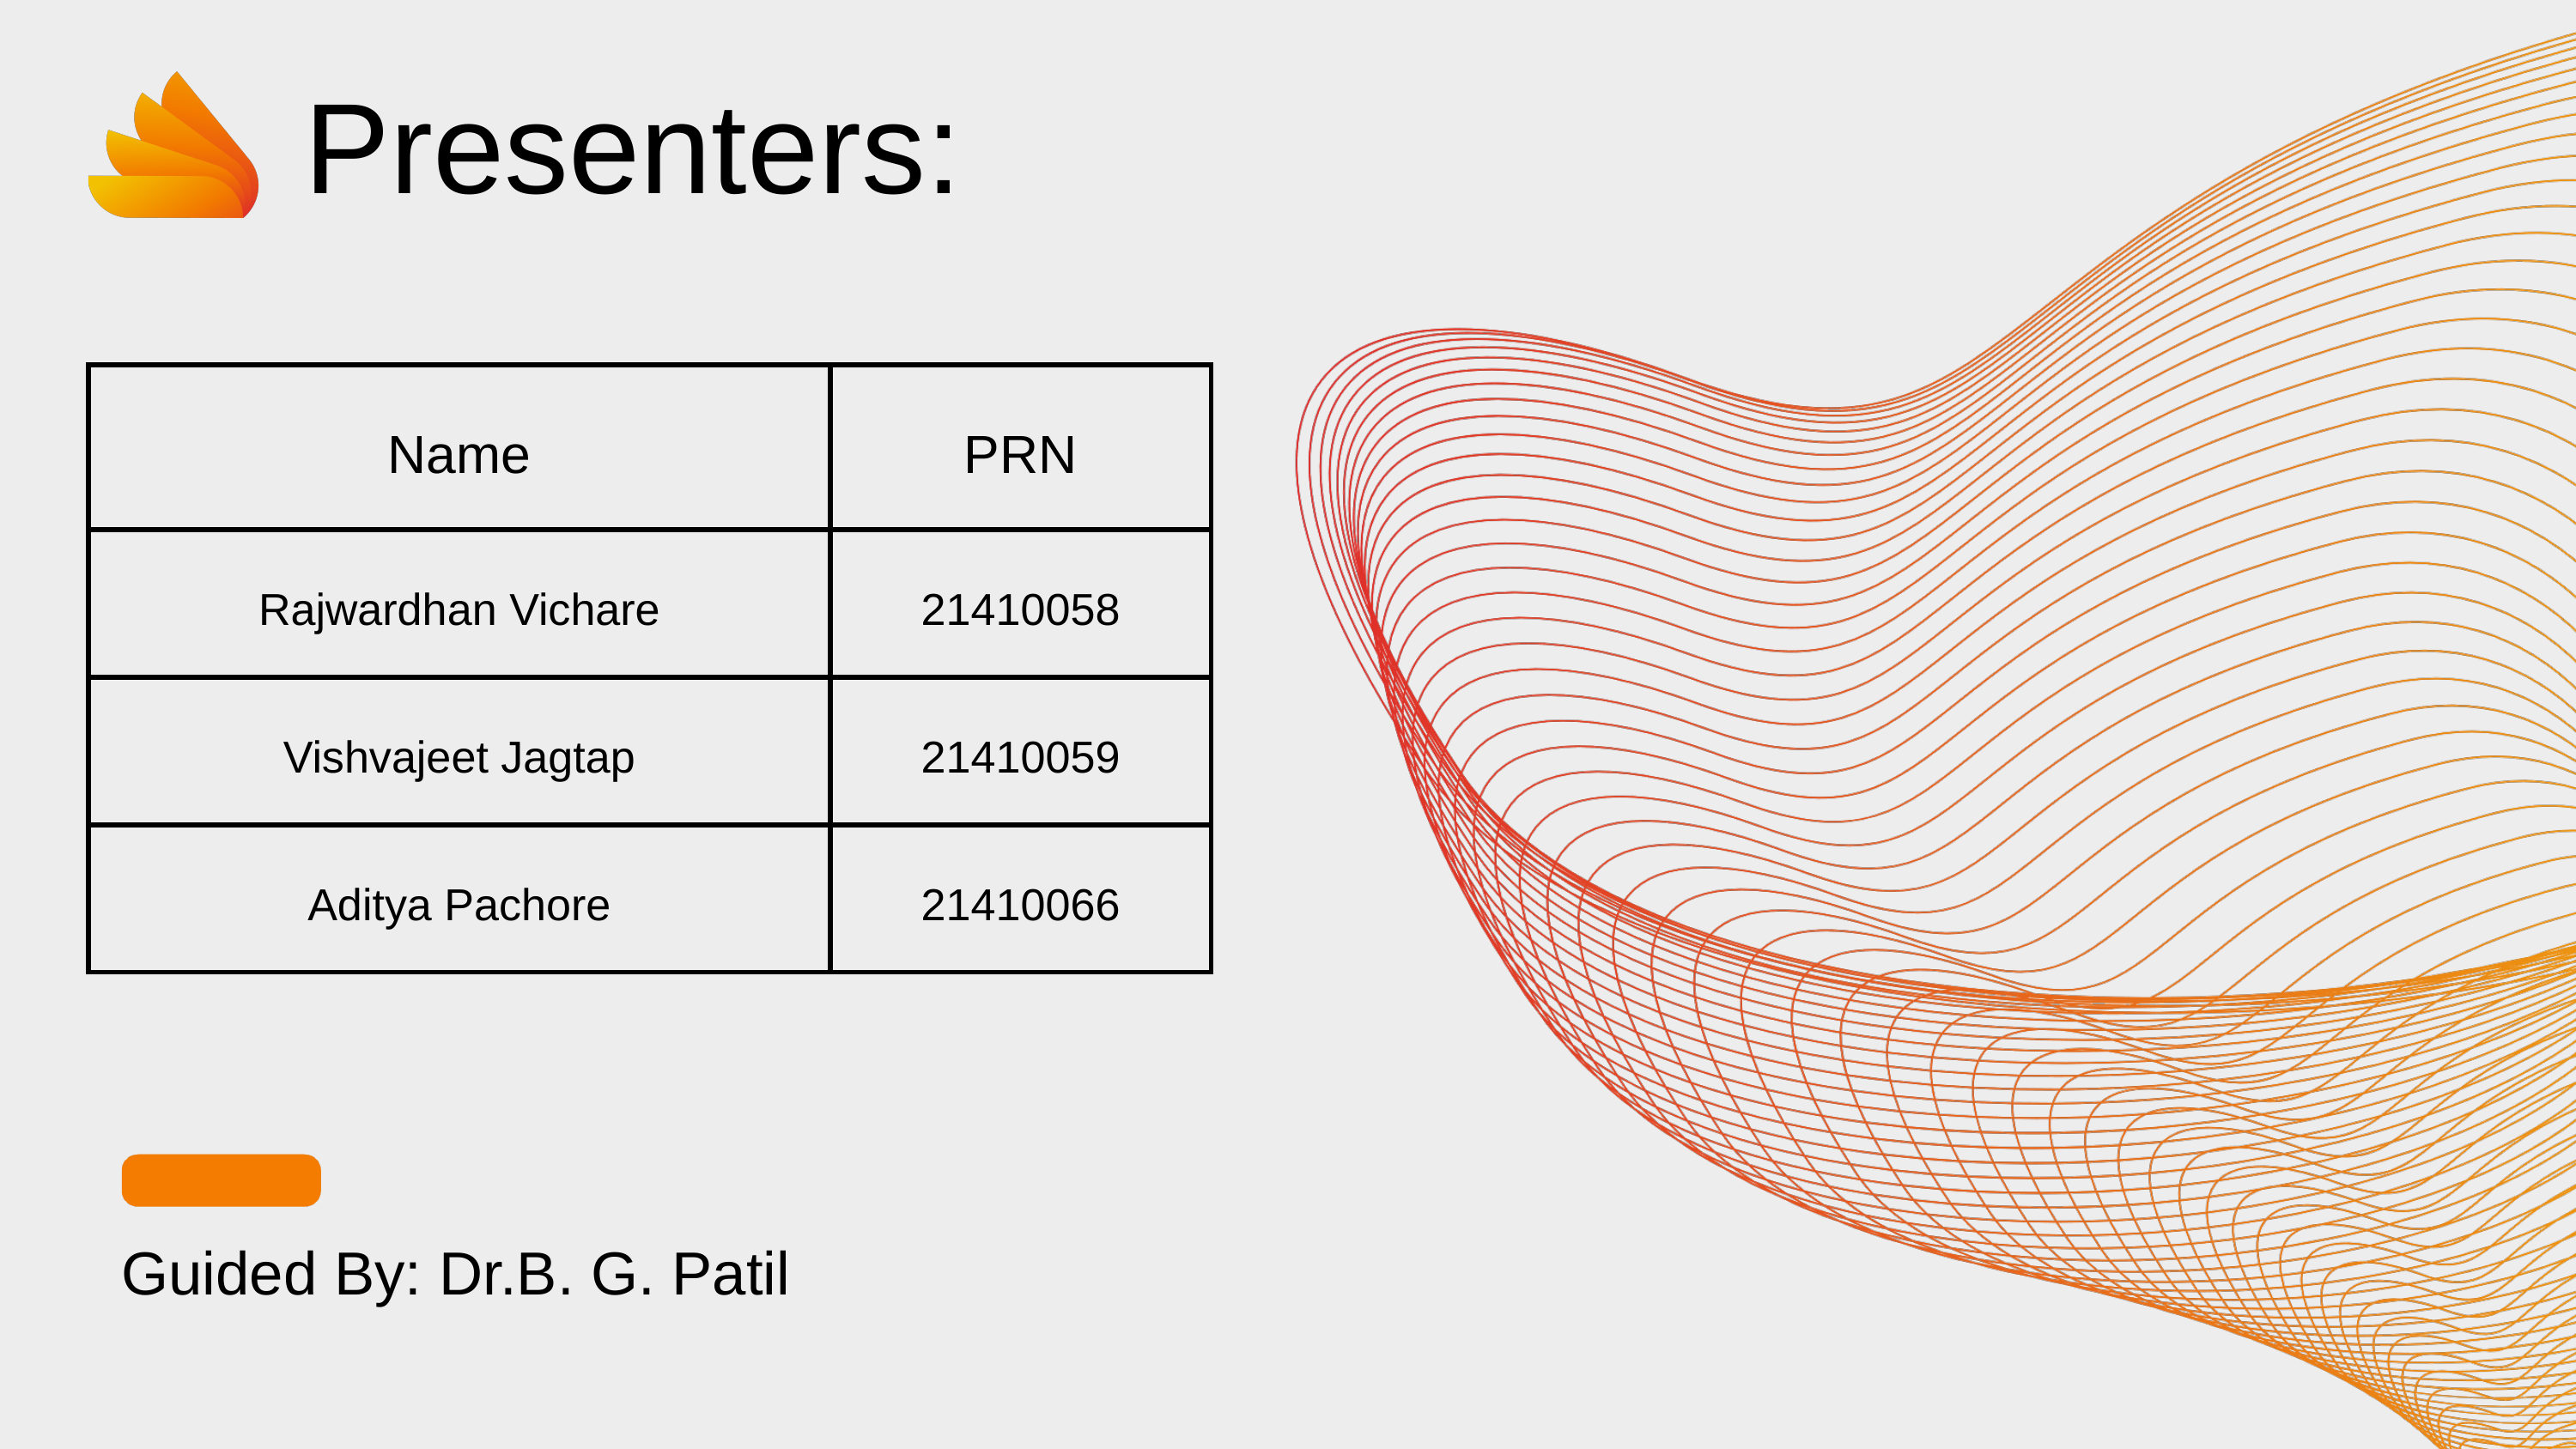

Presenters:
| Name | PRN |
| --- | --- |
| Rajwardhan Vichare | 21410058 |
| Vishvajeet Jagtap | 21410059 |
| Aditya Pachore | 21410066 |

Guided By: Dr.B. G. Patil